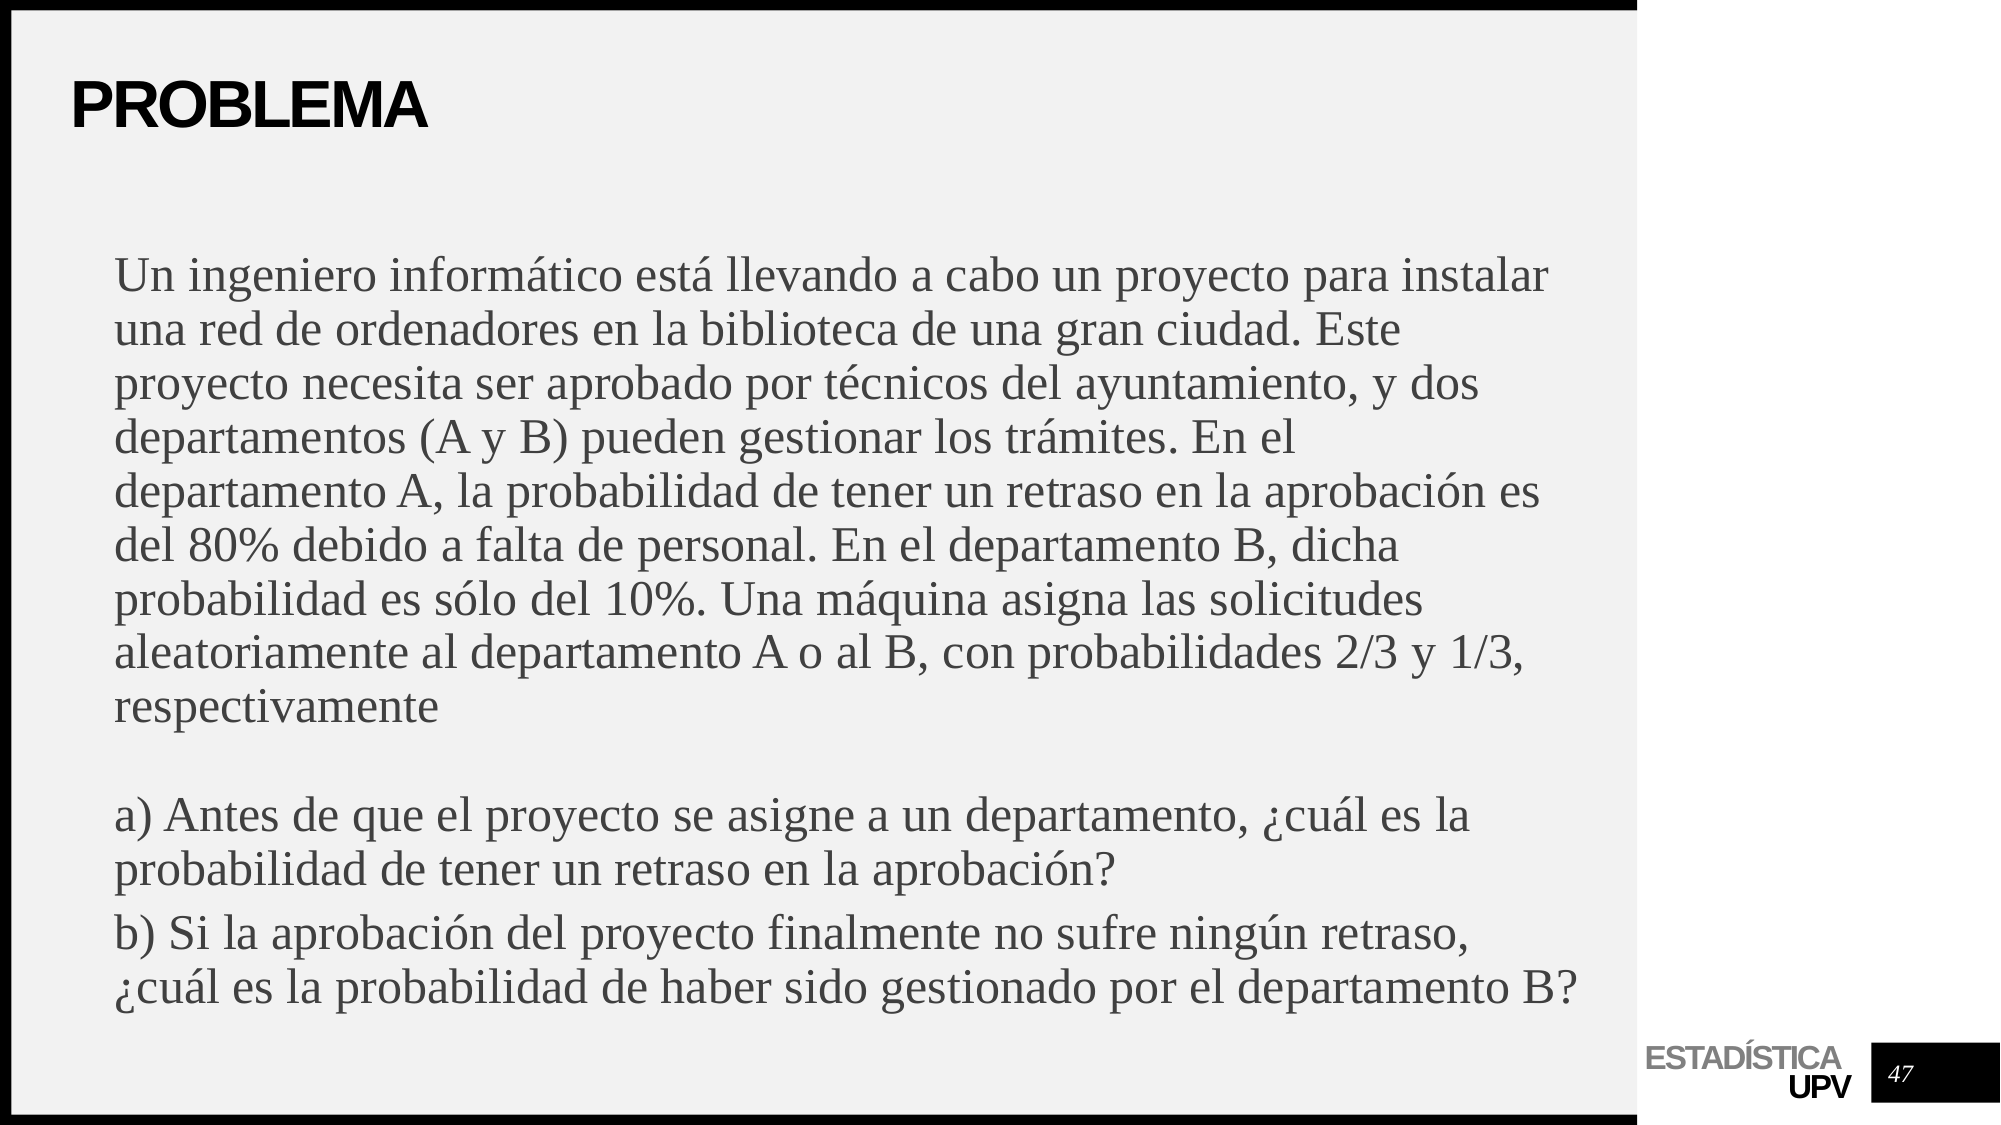

# Problema

Un ingeniero informático está llevando a cabo un proyecto para instalar una red de ordenadores en la biblioteca de una gran ciudad. Este proyecto necesita ser aprobado por técnicos del ayuntamiento, y dos departamentos (A y B) pueden gestionar los trámites. En el departamento A, la probabilidad de tener un retraso en la aprobación es del 80% debido a falta de personal. En el departamento B, dicha probabilidad es sólo del 10%. Una máquina asigna las solicitudes aleatoriamente al departamento A o al B, con probabilidades 2/3 y 1/3, respectivamente
a) Antes de que el proyecto se asigne a un departamento, ¿cuál es la probabilidad de tener un retraso en la aprobación?
b) Si la aprobación del proyecto finalmente no sufre ningún retraso, ¿cuál es la probabilidad de haber sido gestionado por el departamento B?
47